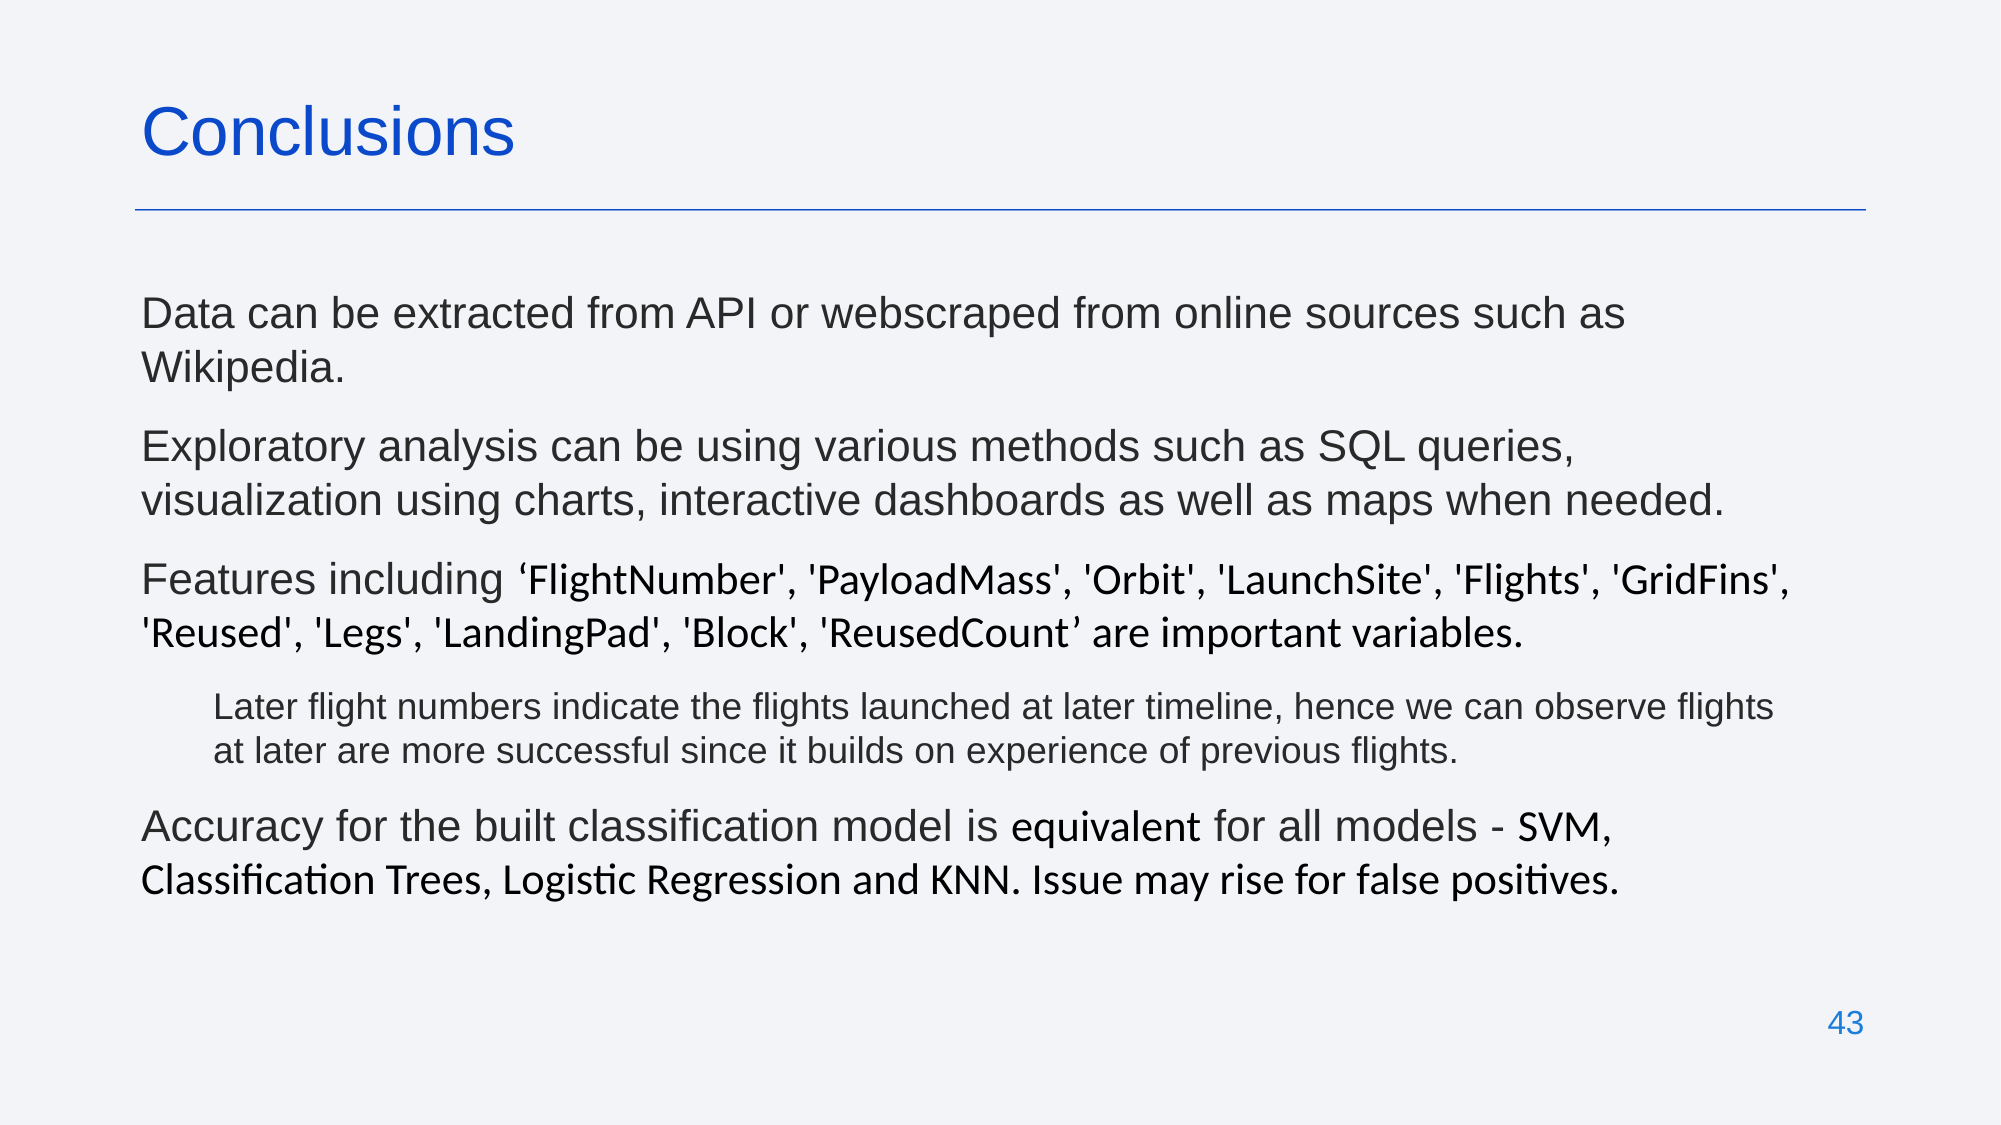

Conclusions

Data can be extracted from API or webscraped from online sources such as Wikipedia.
Exploratory analysis can be using various methods such as SQL queries, visualization using charts, interactive dashboards as well as maps when needed.
Features including ‘FlightNumber', 'PayloadMass', 'Orbit', 'LaunchSite', 'Flights', 'GridFins', 'Reused', 'Legs', 'LandingPad', 'Block', 'ReusedCount’ are important variables.
Later flight numbers indicate the flights launched at later timeline, hence we can observe flights at later are more successful since it builds on experience of previous flights.
Accuracy for the built classification model is equivalent for all models - SVM, Classification Trees, Logistic Regression and KNN. Issue may rise for false positives.
43